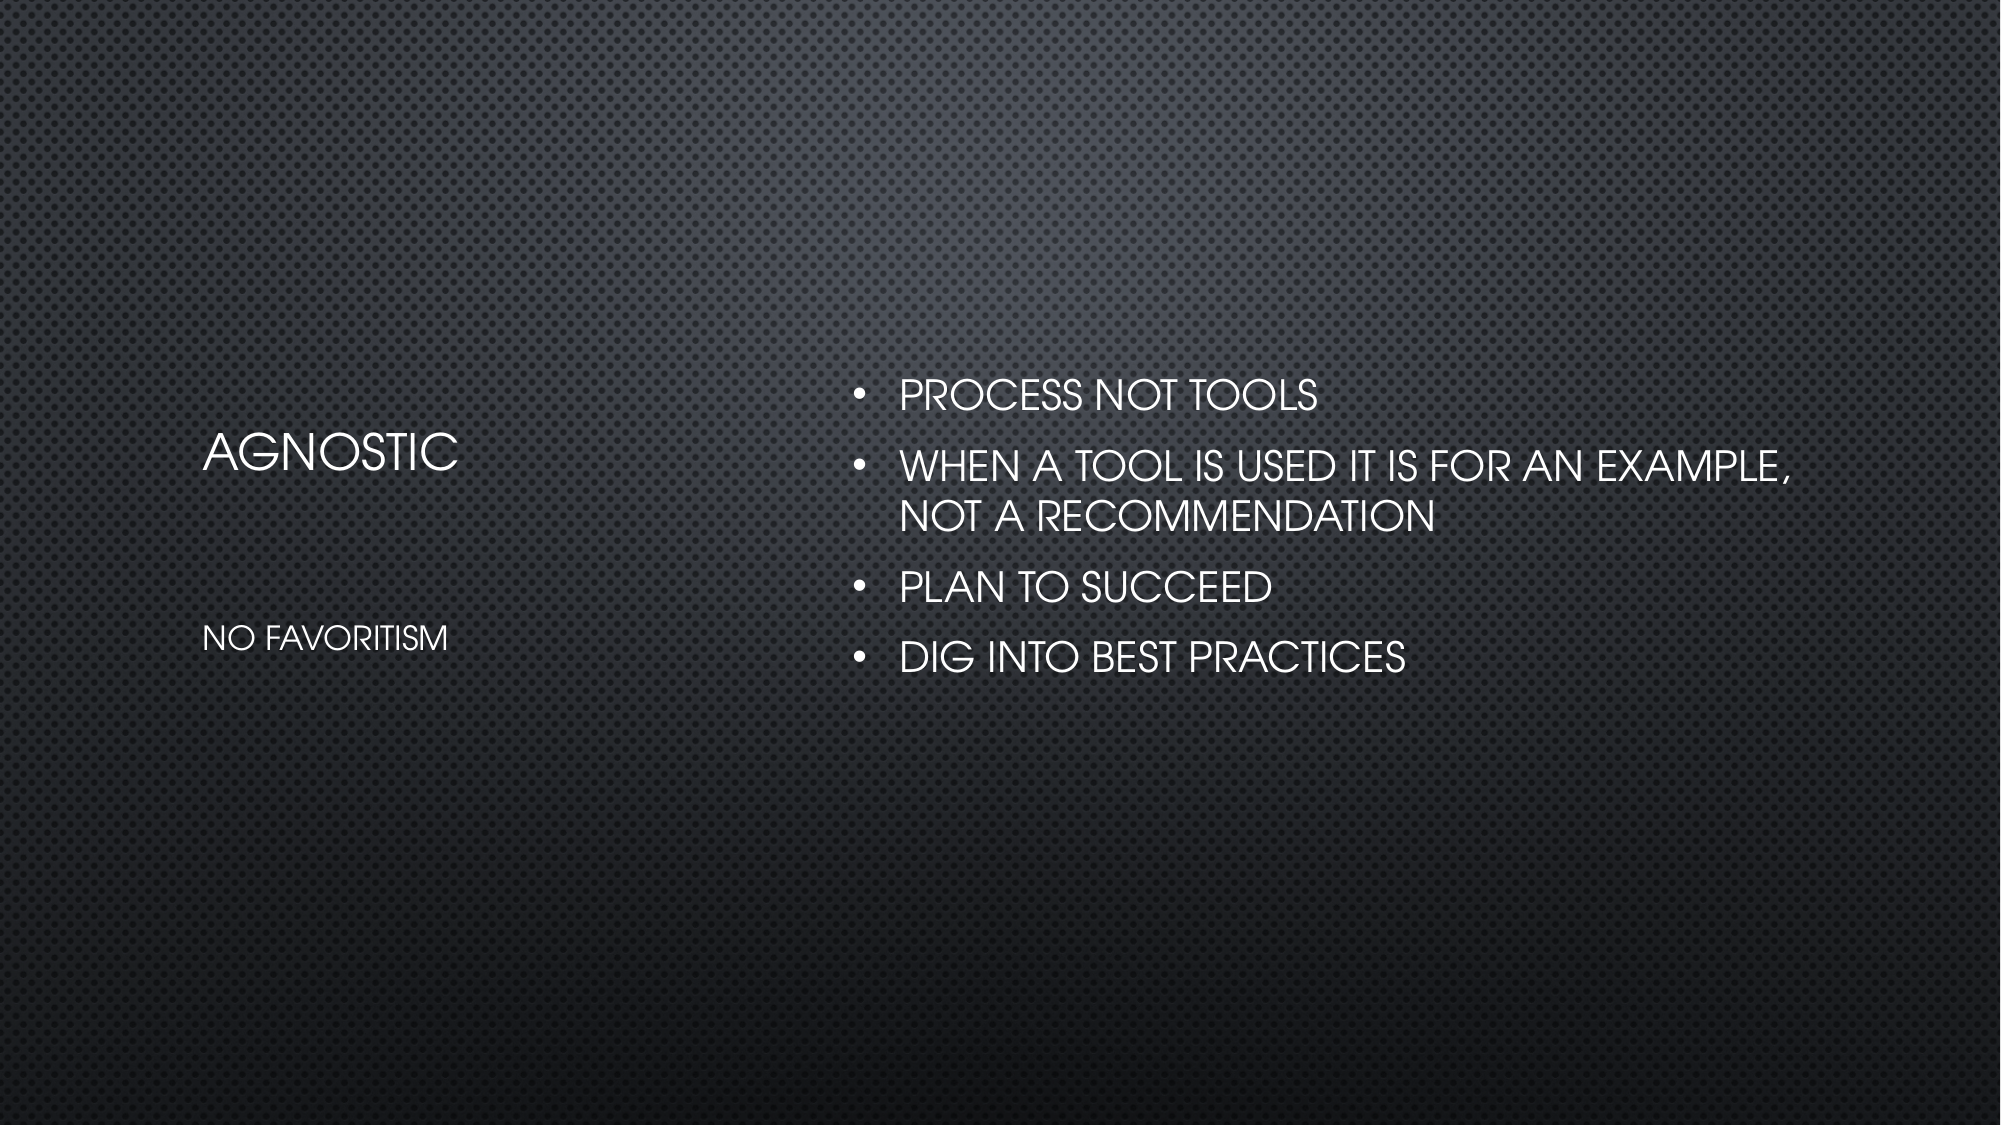

Process Not Tools
When A Tool Is Used It Is For An Example, not A Recommendation
Plan to Succeed
Dig Into Best Practices
# Agnostic
No Favoritism